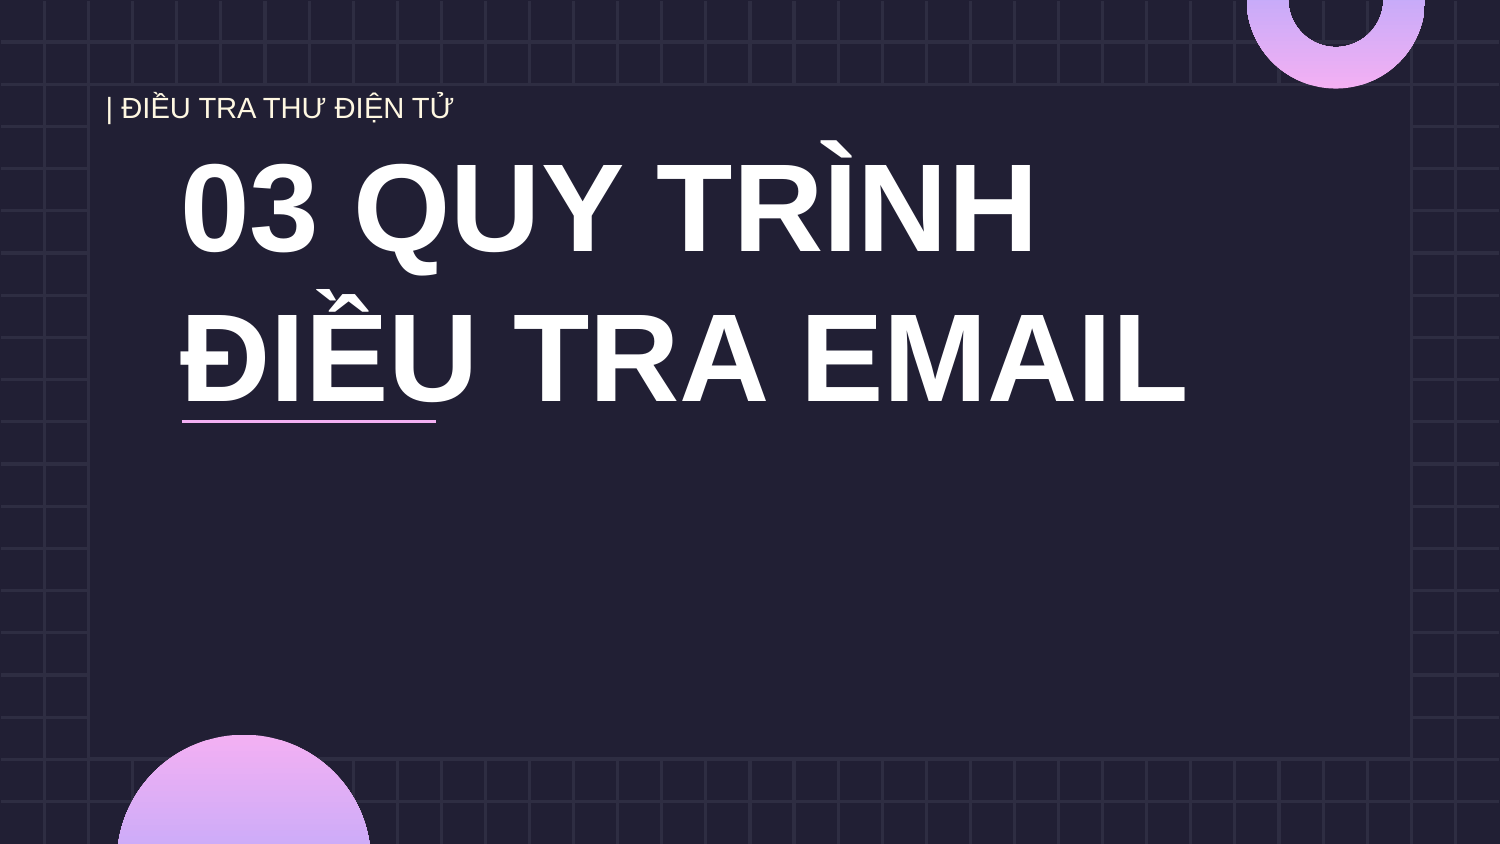

| ĐIỀU TRA THƯ ĐIỆN TỬ
03 QUY TRÌNH ĐIỀU TRA EMAIL